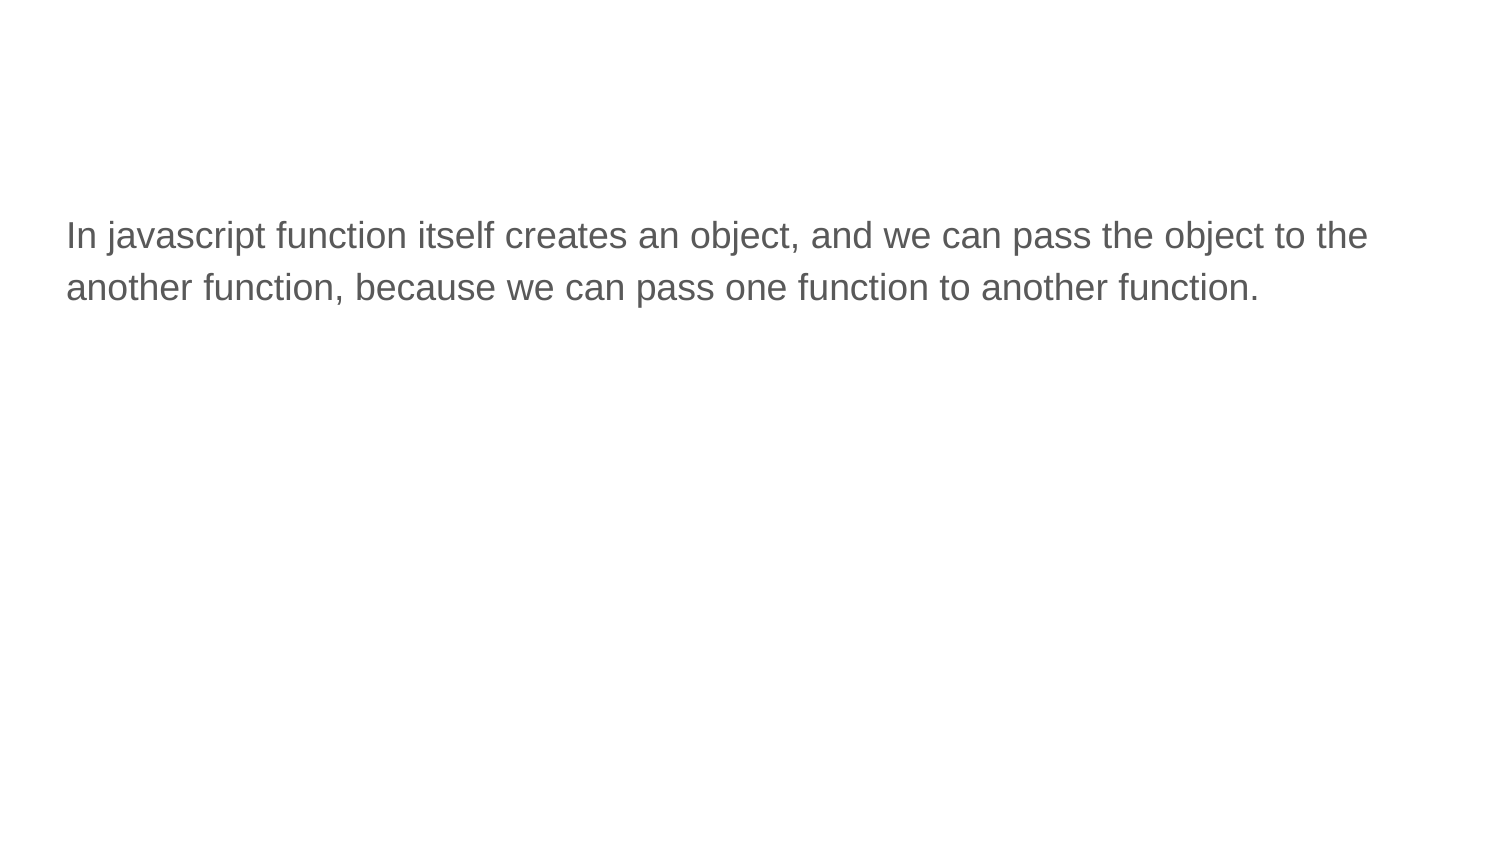

#
In javascript function itself creates an object, and we can pass the object to the another function, because we can pass one function to another function.